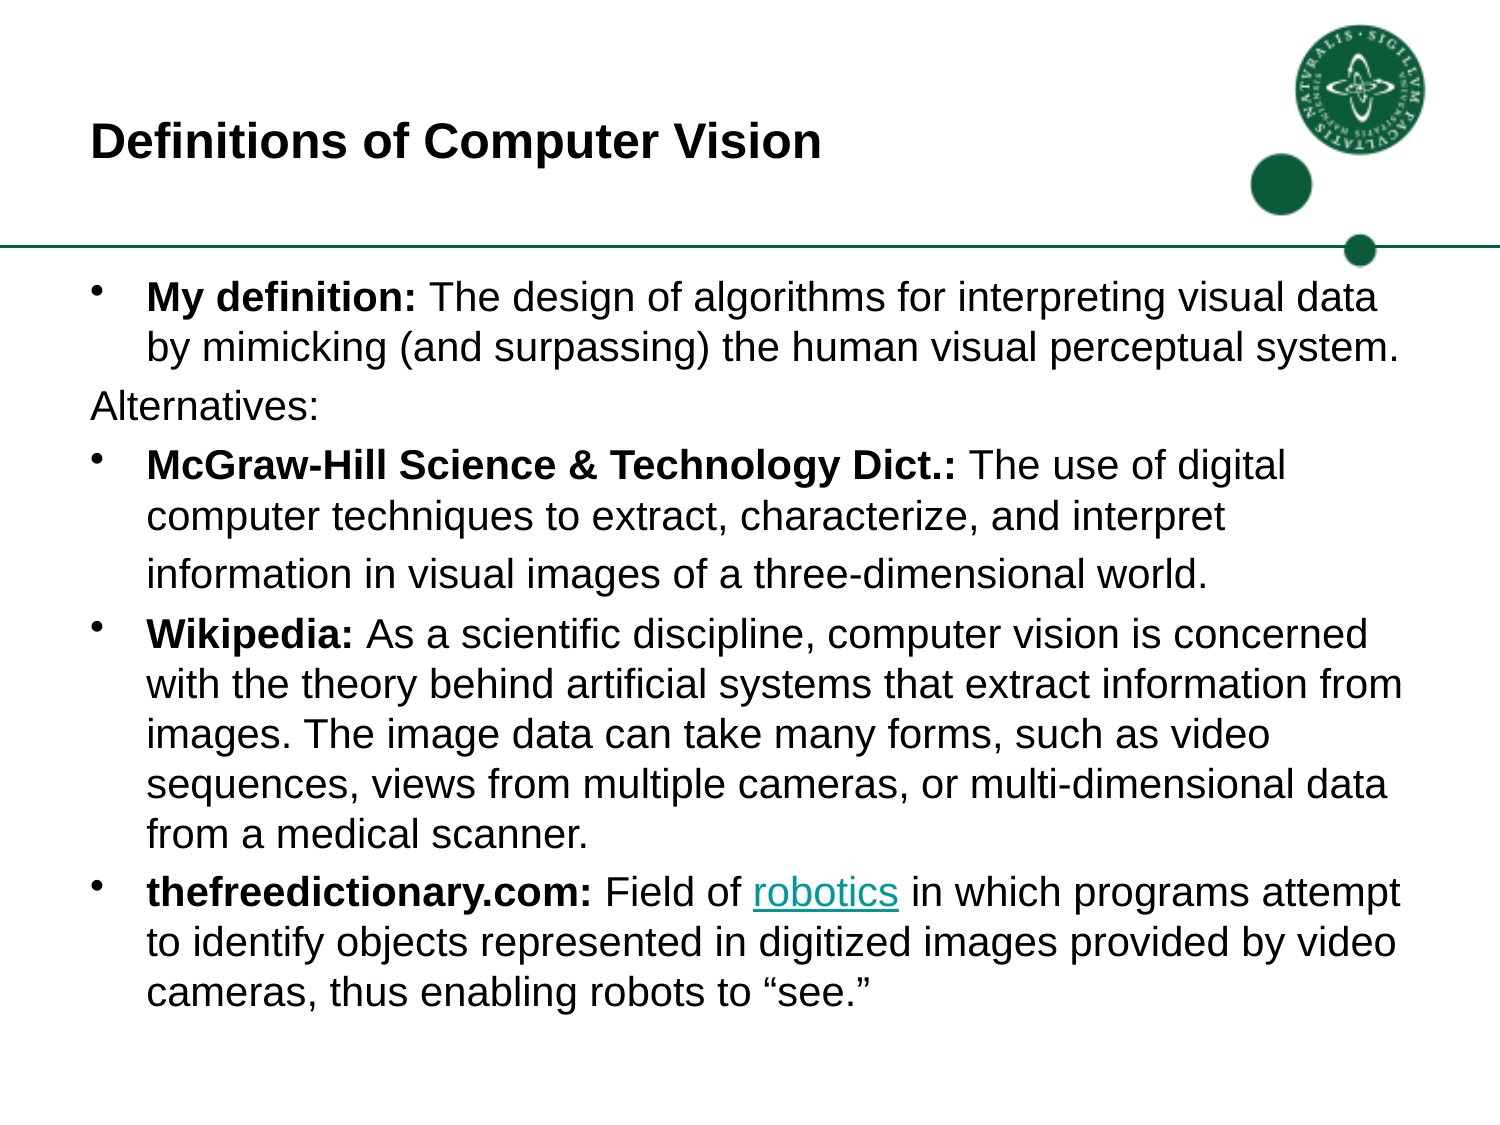

# Definitions of Computer Vision
My definition: The design of algorithms for interpreting visual data by mimicking (and surpassing) the human visual perceptual system.
Alternatives:
McGraw-Hill Science & Technology Dict.: The use of digital computer techniques to extract, characterize, and interpret information in visual images of a three-dimensional world.
Wikipedia: As a scientific discipline, computer vision is concerned with the theory behind artificial systems that extract information from images. The image data can take many forms, such as video sequences, views from multiple cameras, or multi-dimensional data from a medical scanner.
thefreedictionary.com: Field of robotics in which programs attempt to identify objects represented in digitized images provided by video cameras, thus enabling robots to “see.”